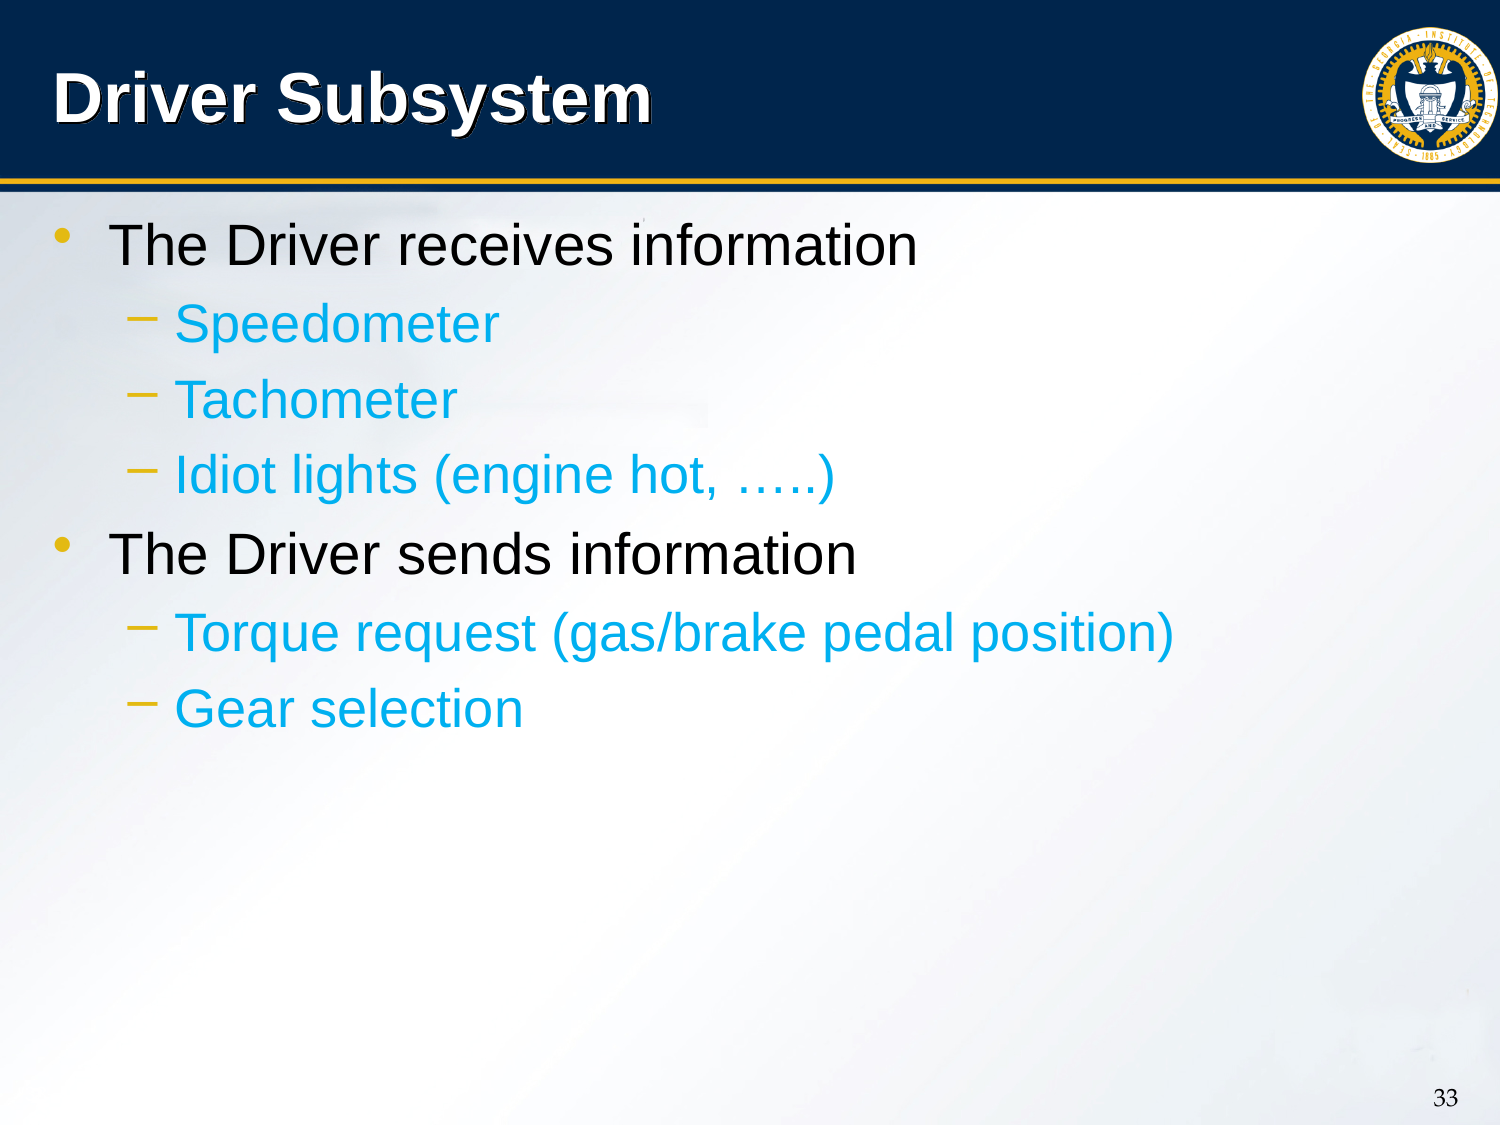

# Driver Subsystem

The Driver receives information
Speedometer
Tachometer
Idiot lights (engine hot, …..)
The Driver sends information
Torque request (gas/brake pedal position)
Gear selection